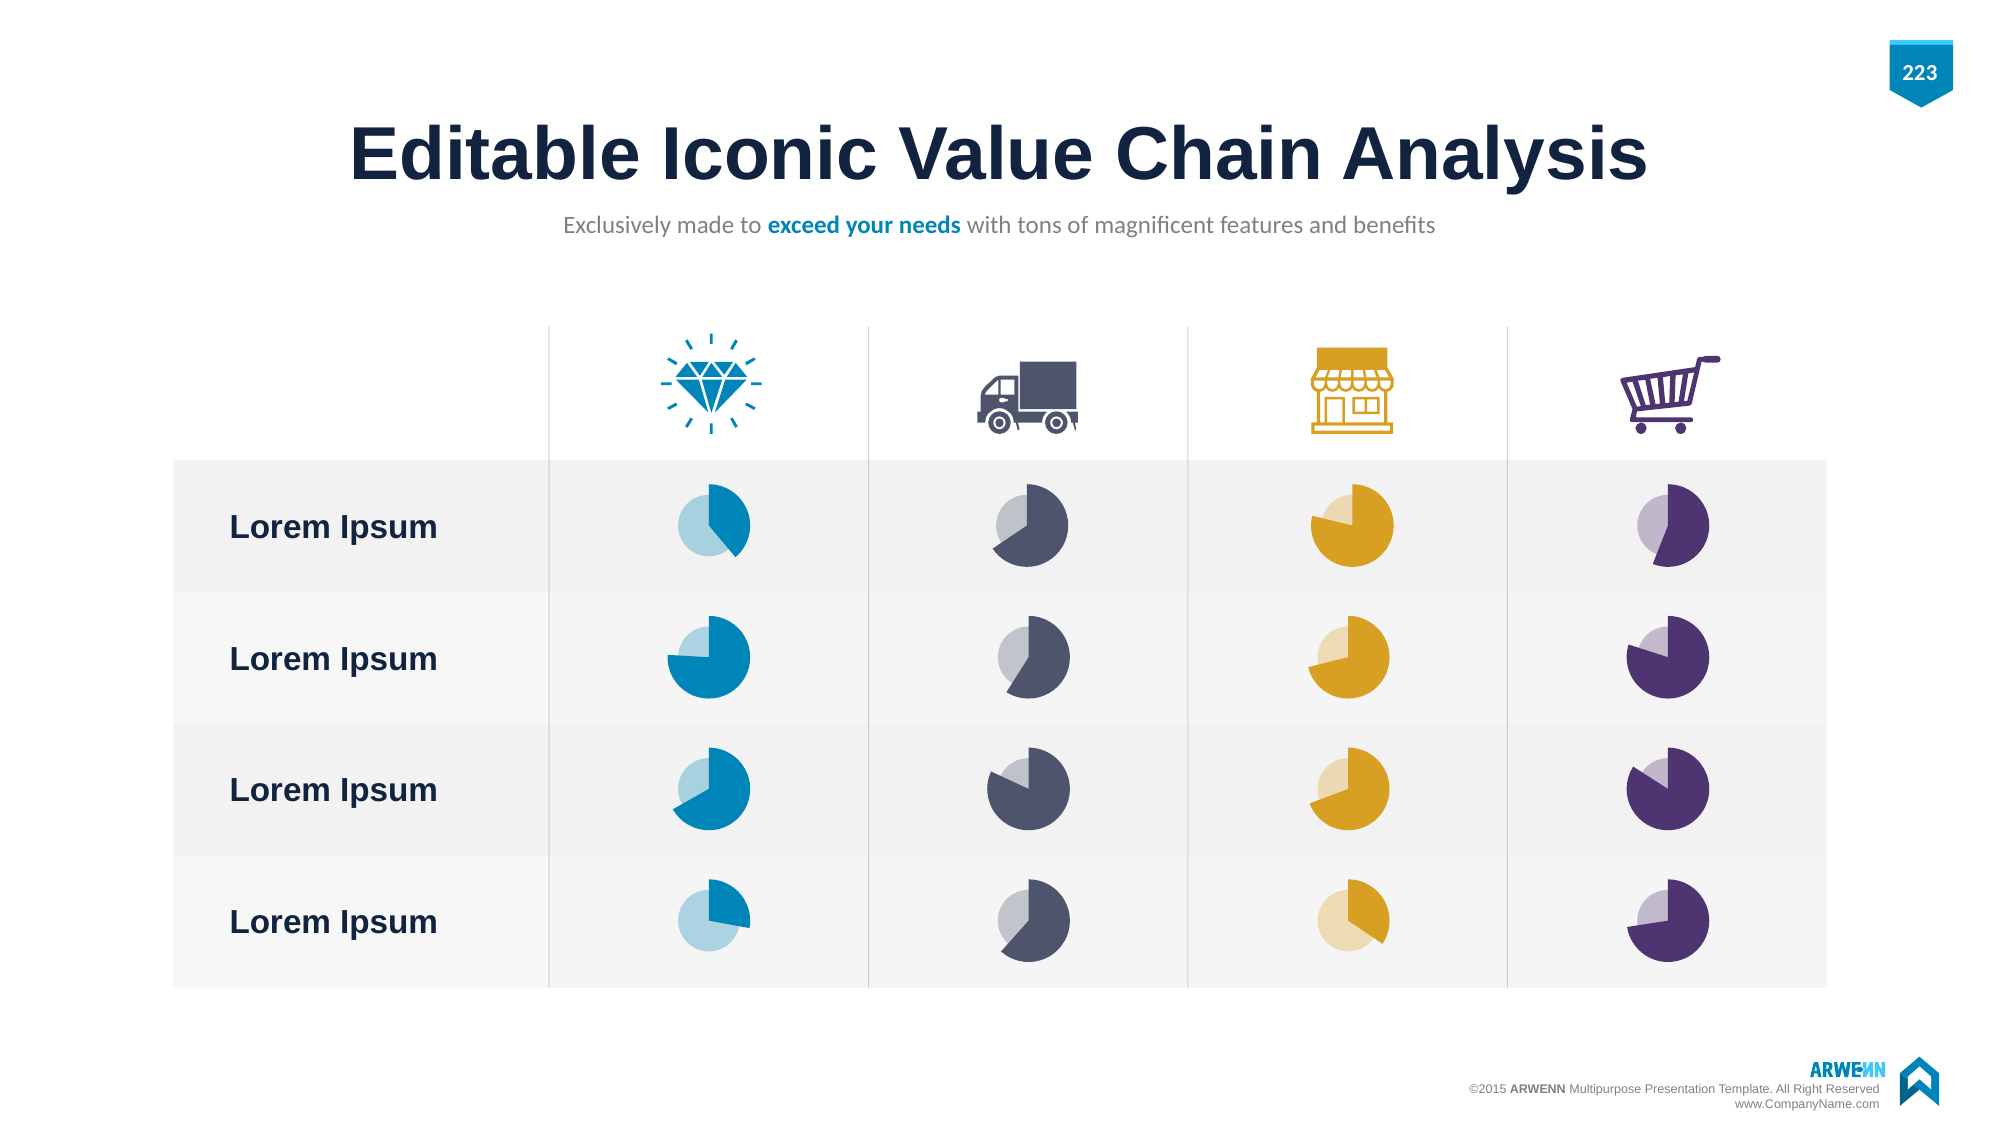

# Editable Iconic Value Chain Analysis
Exclusively made to exceed your needs with tons of magnificent features and benefits

Lorem Ipsum

Lorem Ipsum

Lorem Ipsum

Lorem Ipsum